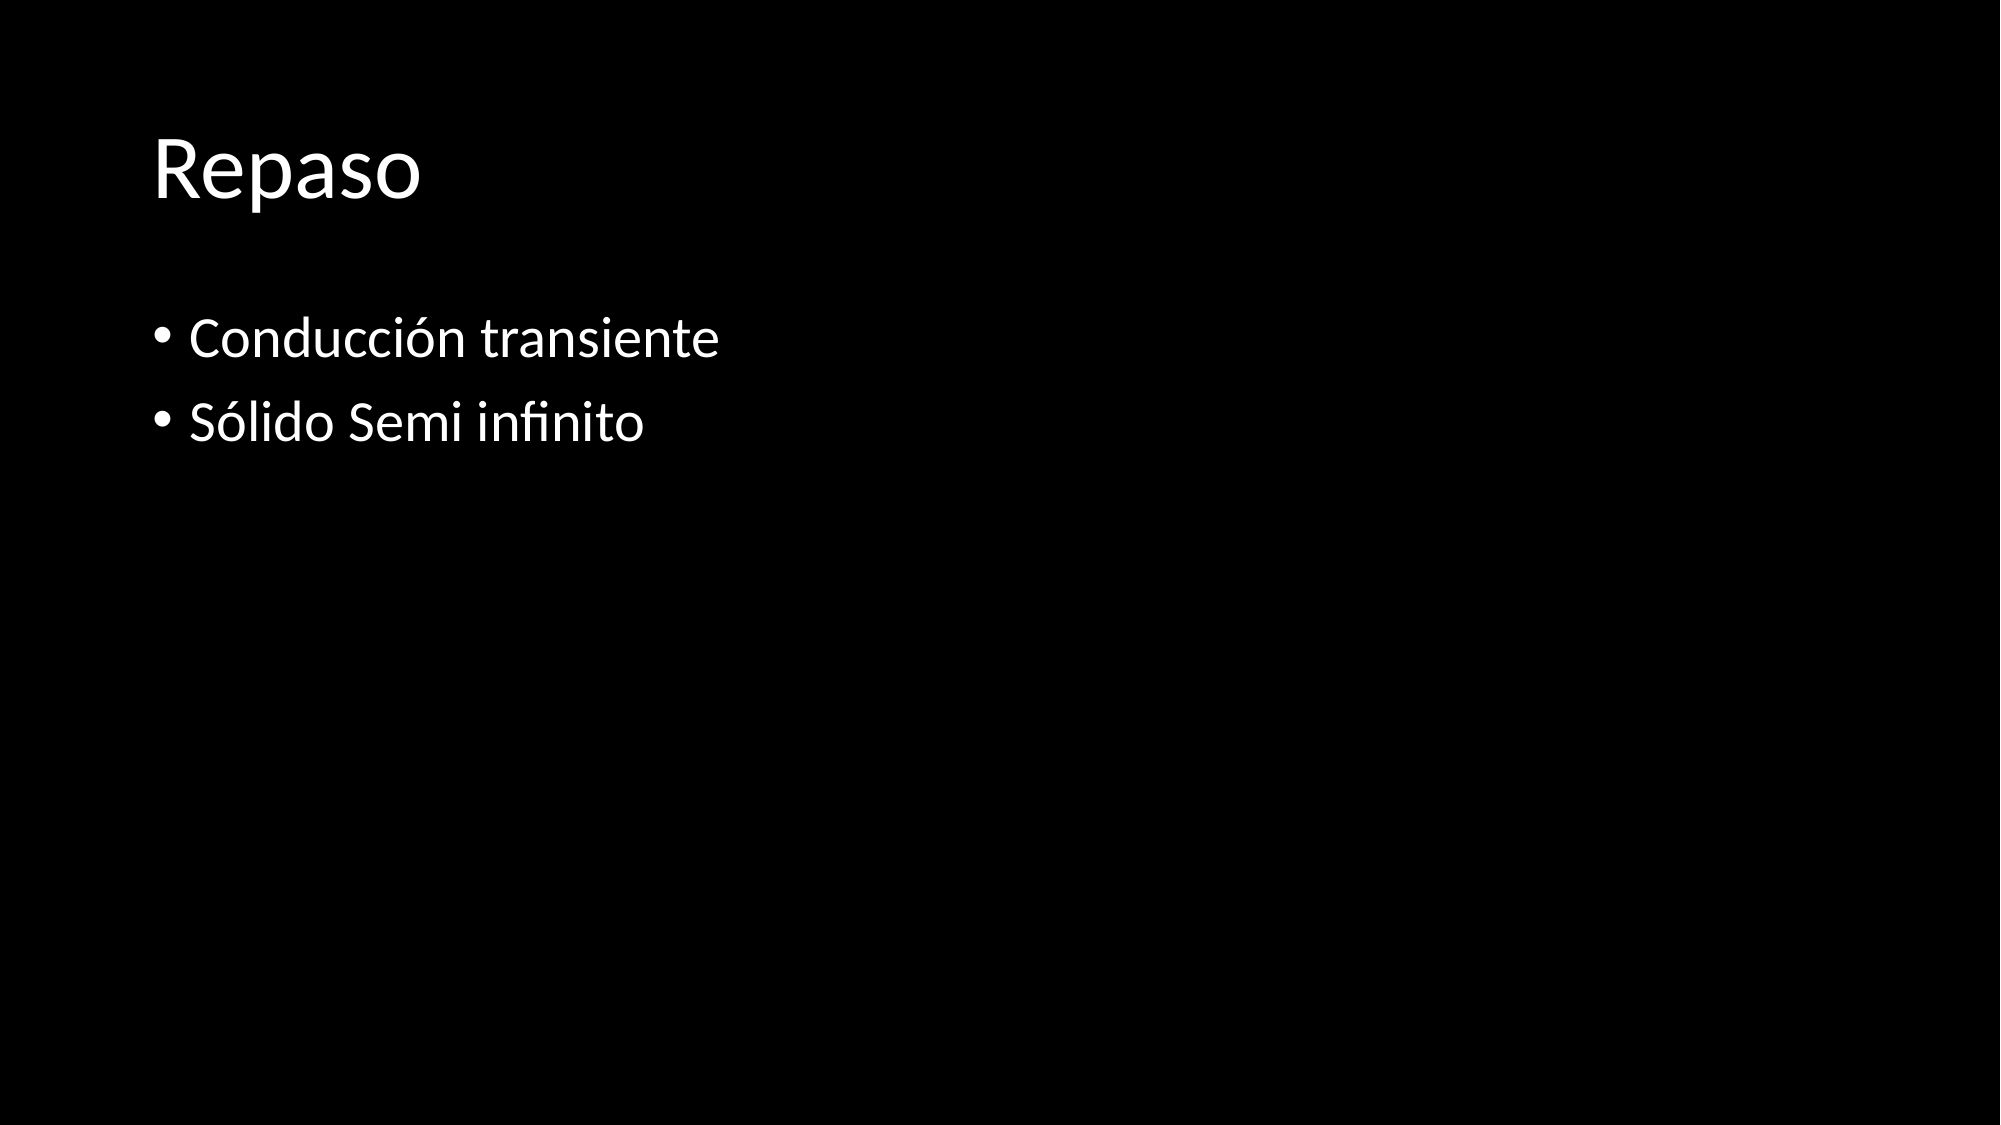

# Repaso
Conducción transiente
Sólido Semi infinito